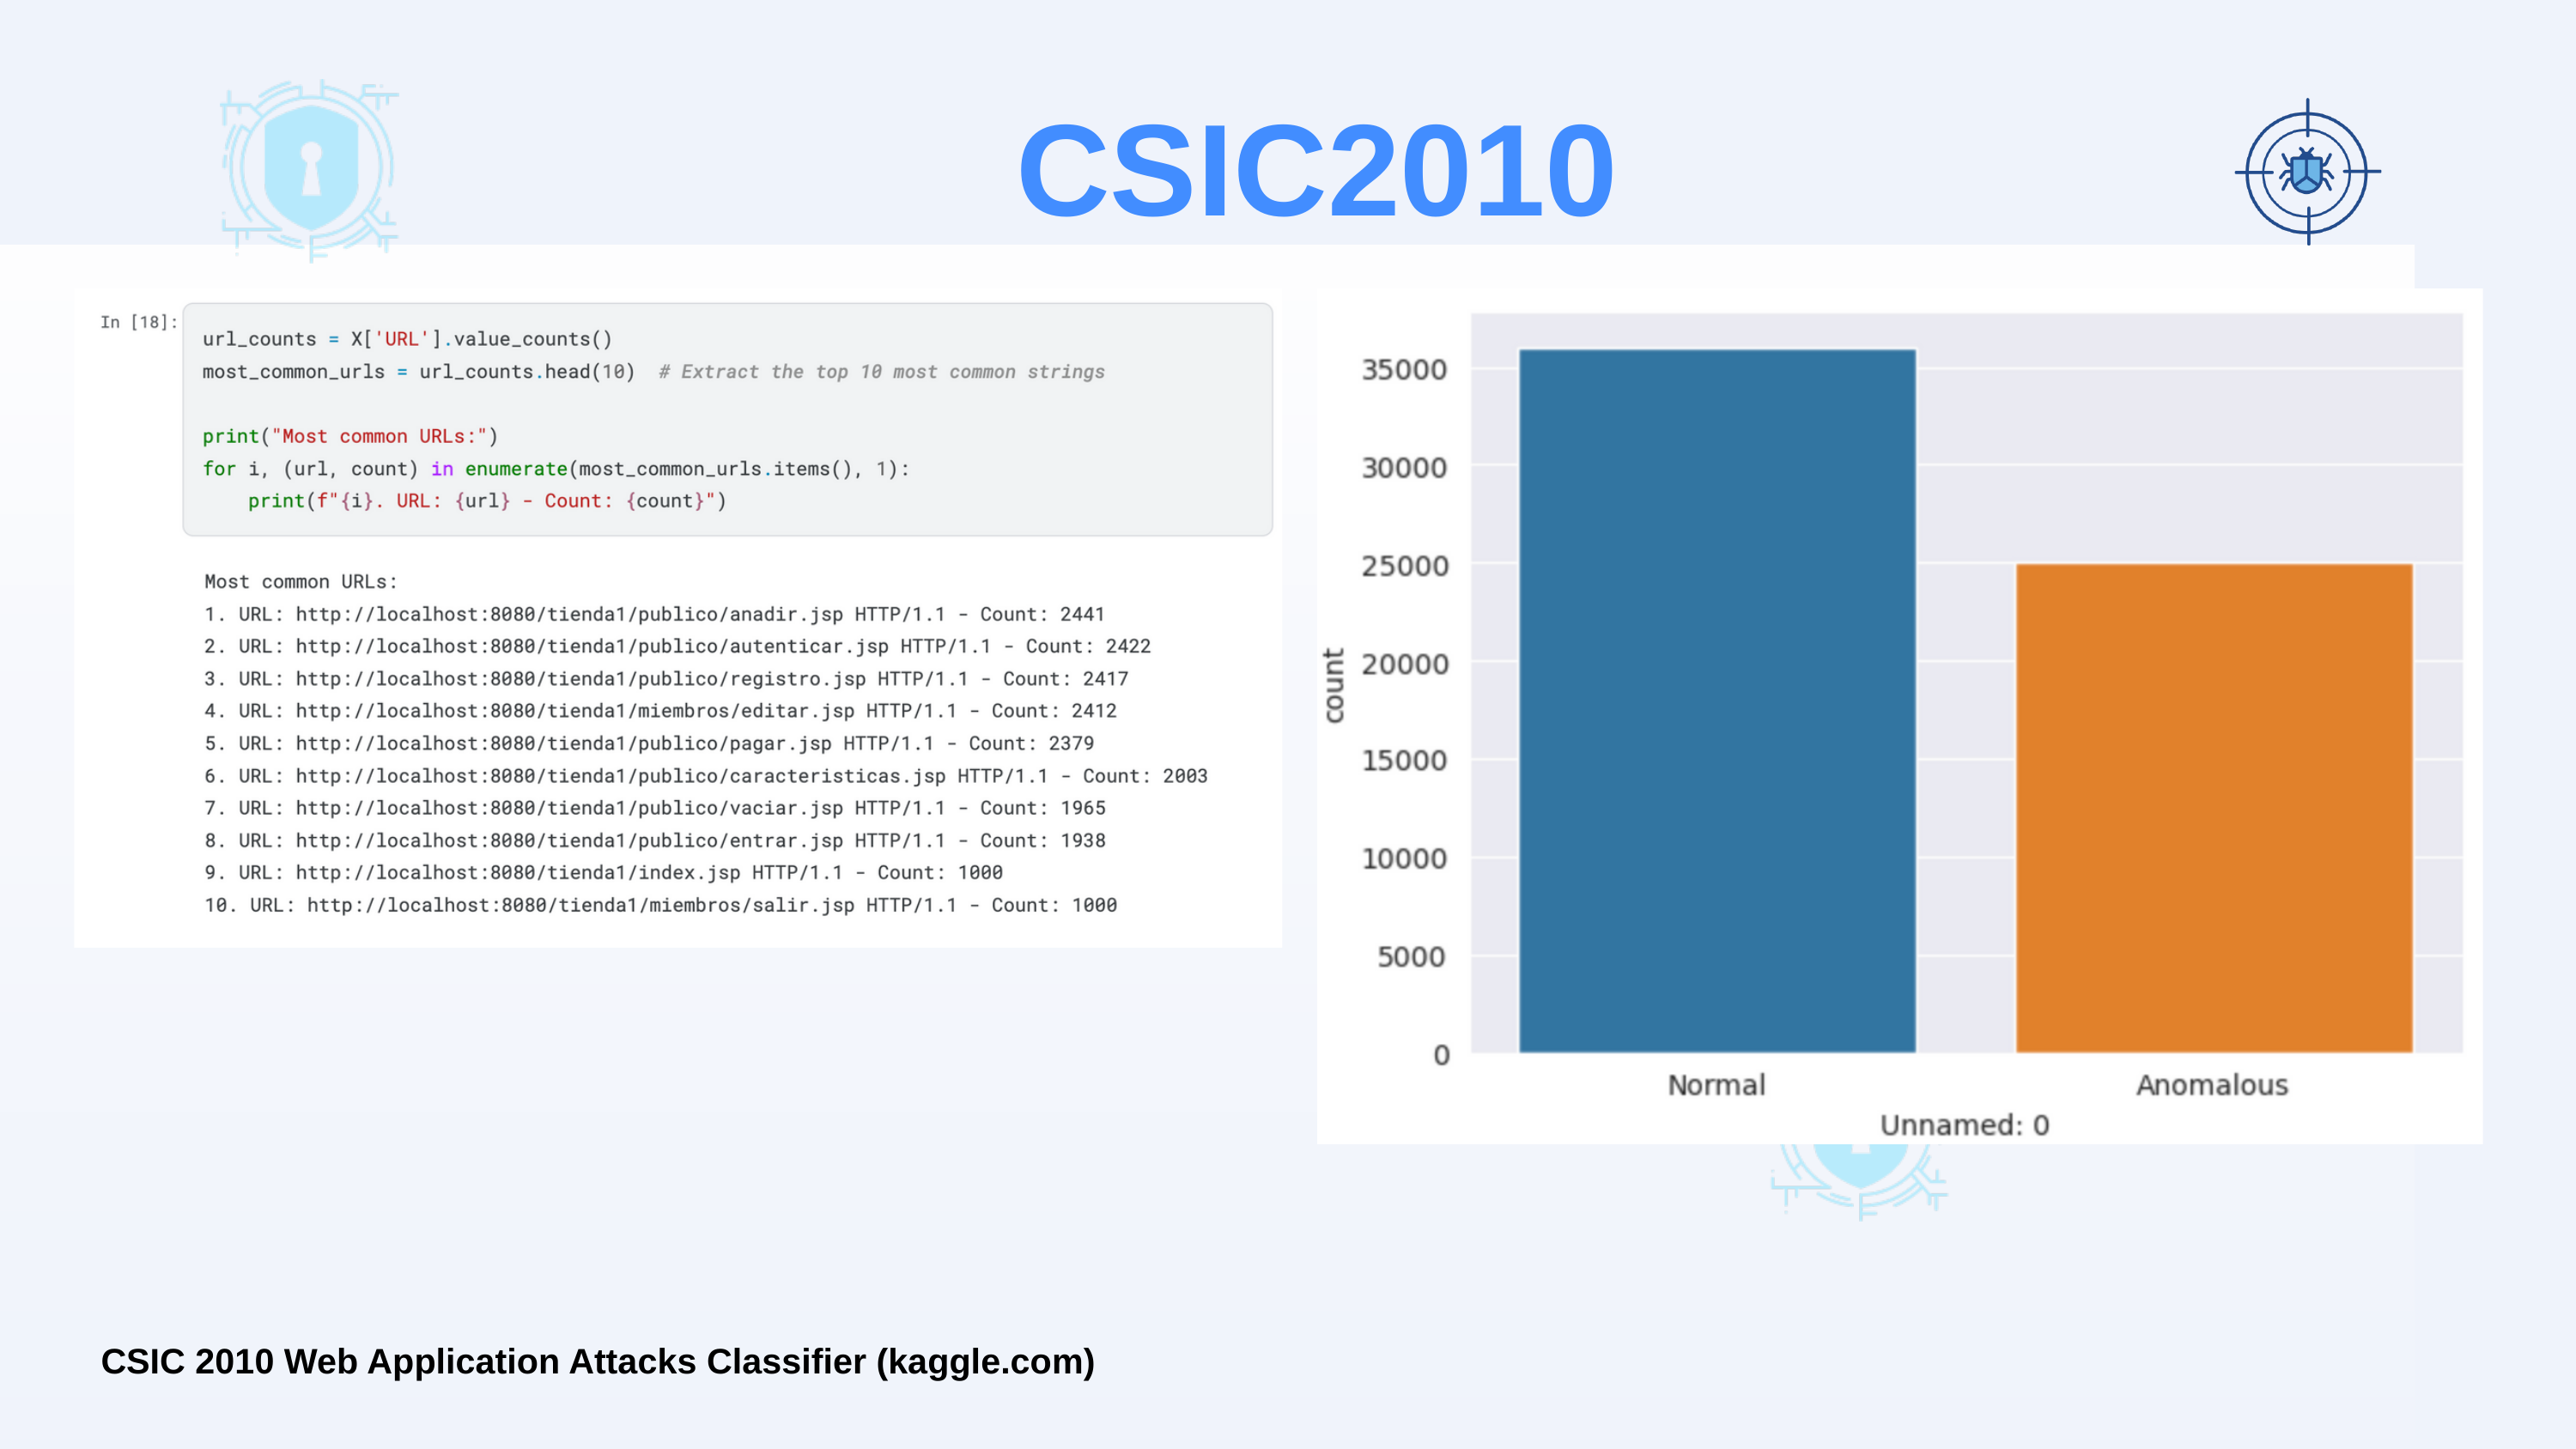

CSIC2010

CSIC 2010 Web Application Attacks Classifier (kaggle.com)